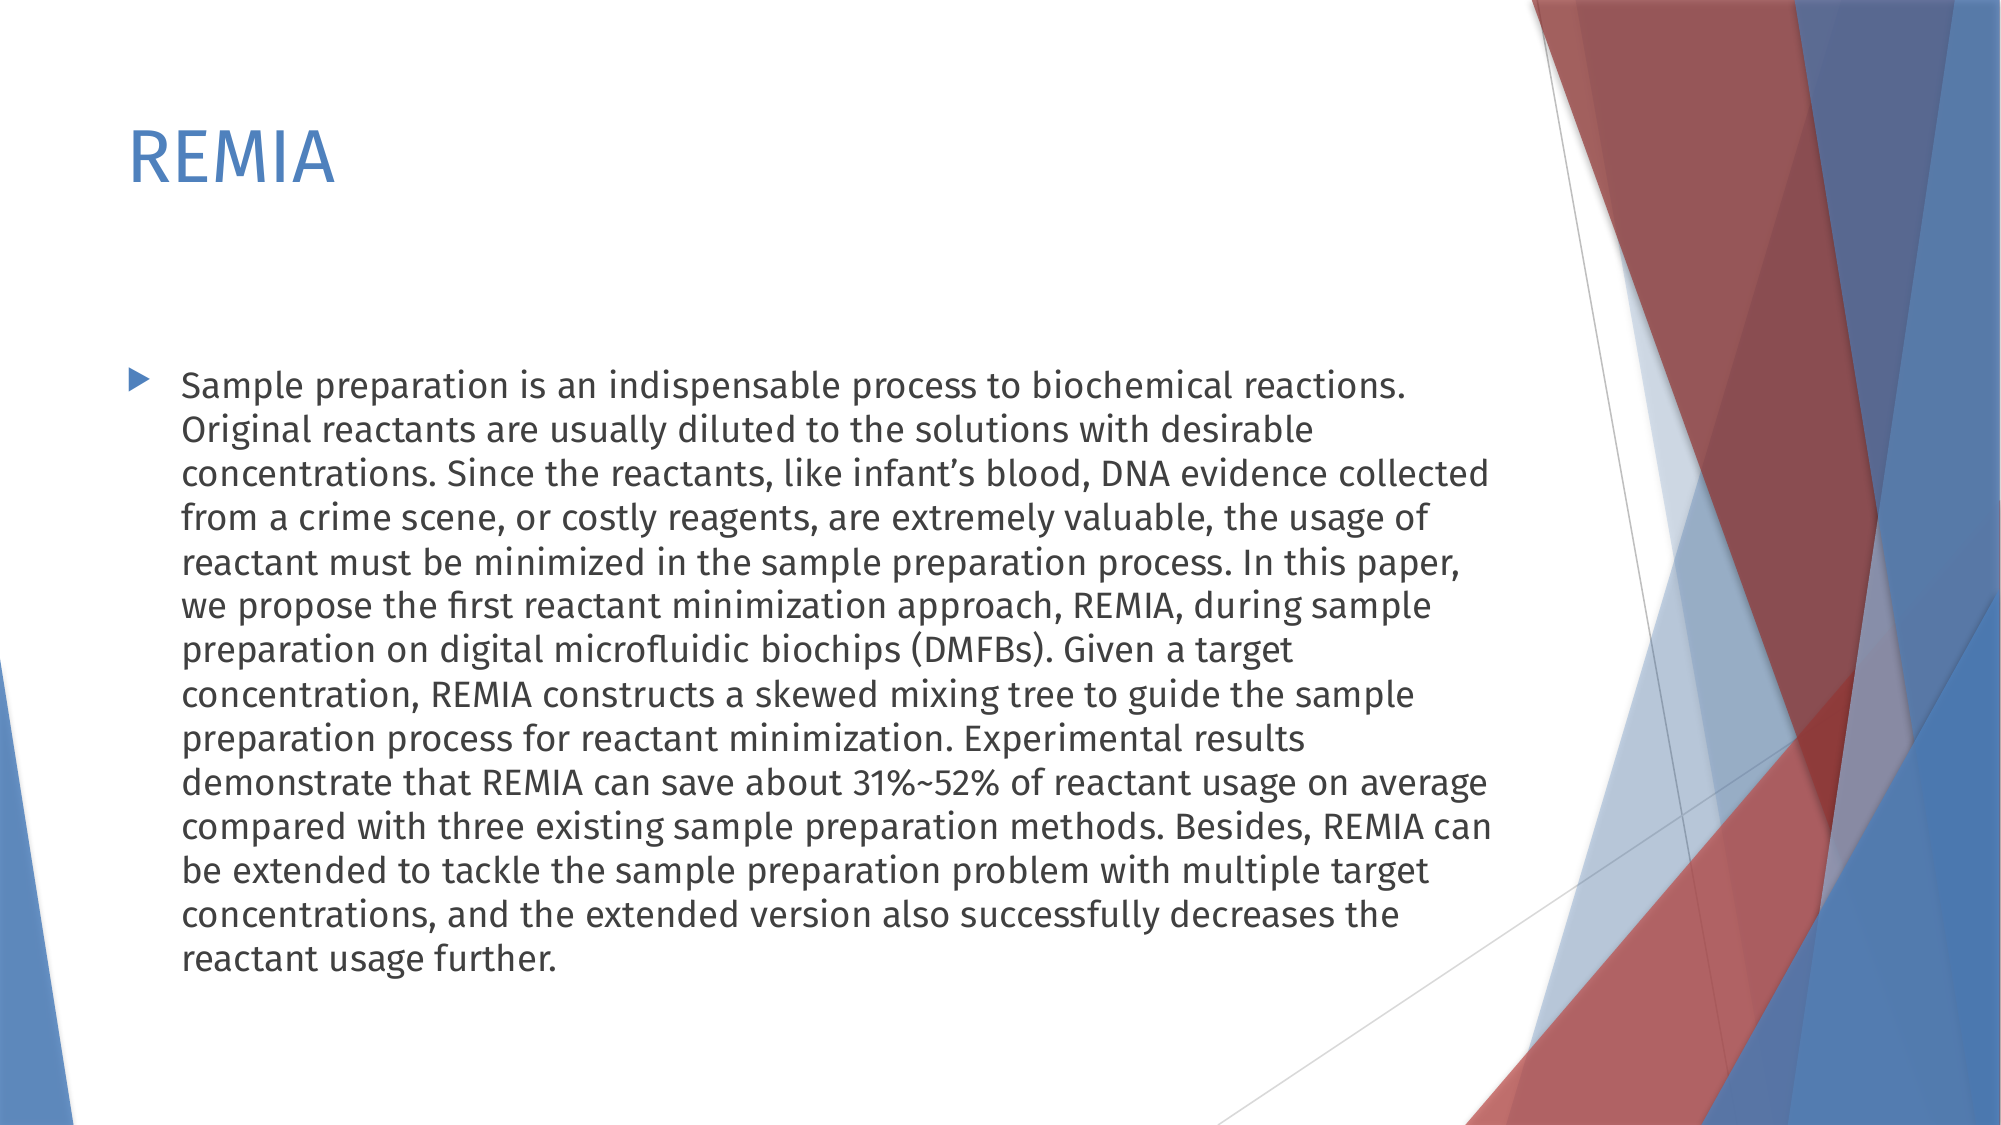

# REMIA
Sample preparation is an indispensable process to biochemical reactions. Original reactants are usually diluted to the solutions with desirable concentrations. Since the reactants, like infant’s blood, DNA evidence collected from a crime scene, or costly reagents, are extremely valuable, the usage of reactant must be minimized in the sample preparation process. In this paper, we propose the first reactant minimization approach, REMIA, during sample preparation on digital microfluidic biochips (DMFBs). Given a target concentration, REMIA constructs a skewed mixing tree to guide the sample preparation process for reactant minimization. Experimental results demonstrate that REMIA can save about 31%~52% of reactant usage on average compared with three existing sample preparation methods. Besides, REMIA can be extended to tackle the sample preparation problem with multiple target concentrations, and the extended version also successfully decreases the reactant usage further.